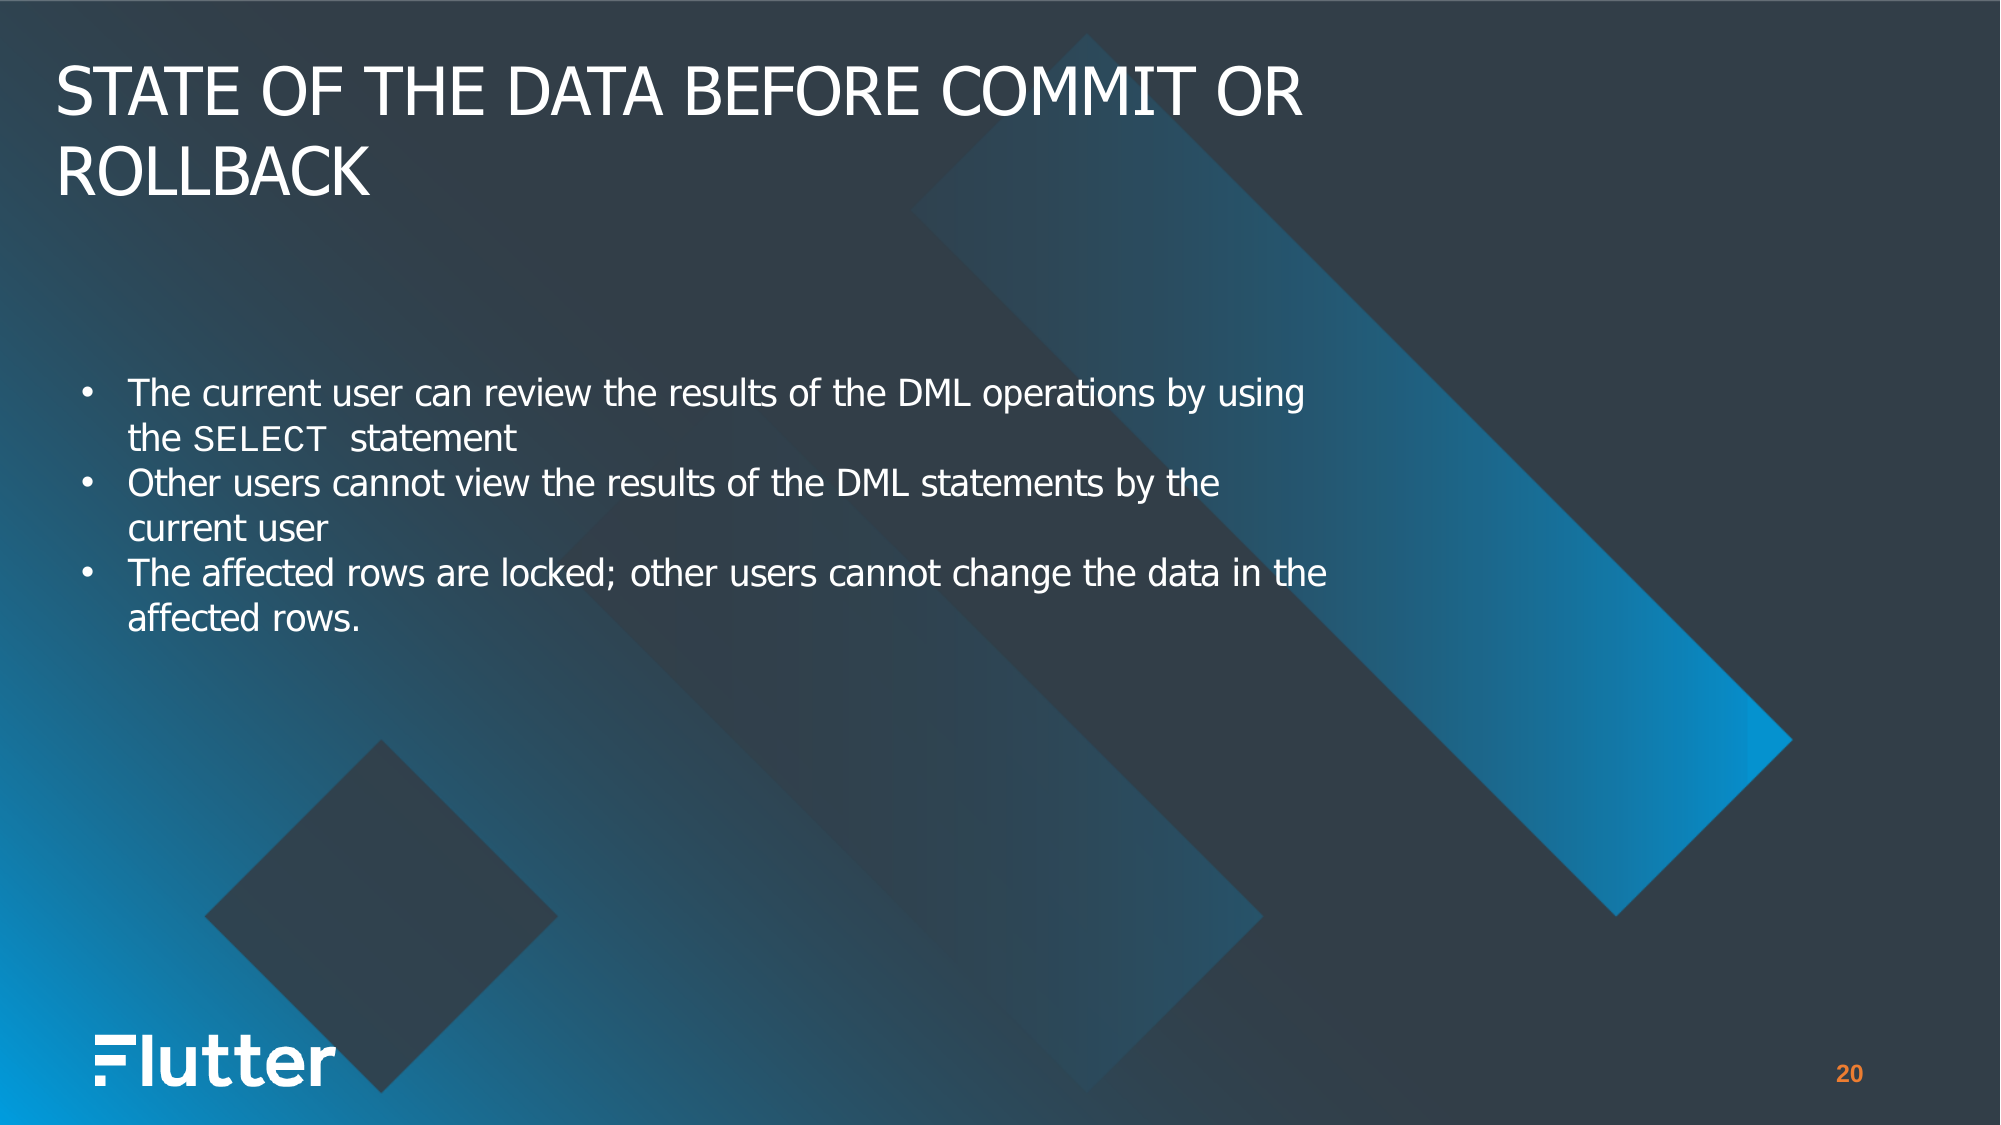

State of the data before commit or rollback

The current user can review the results of the DML operations by using the SELECT statement
Other users cannot view the results of the DML statements by the current user
The affected rows are locked; other users cannot change the data in the affected rows.